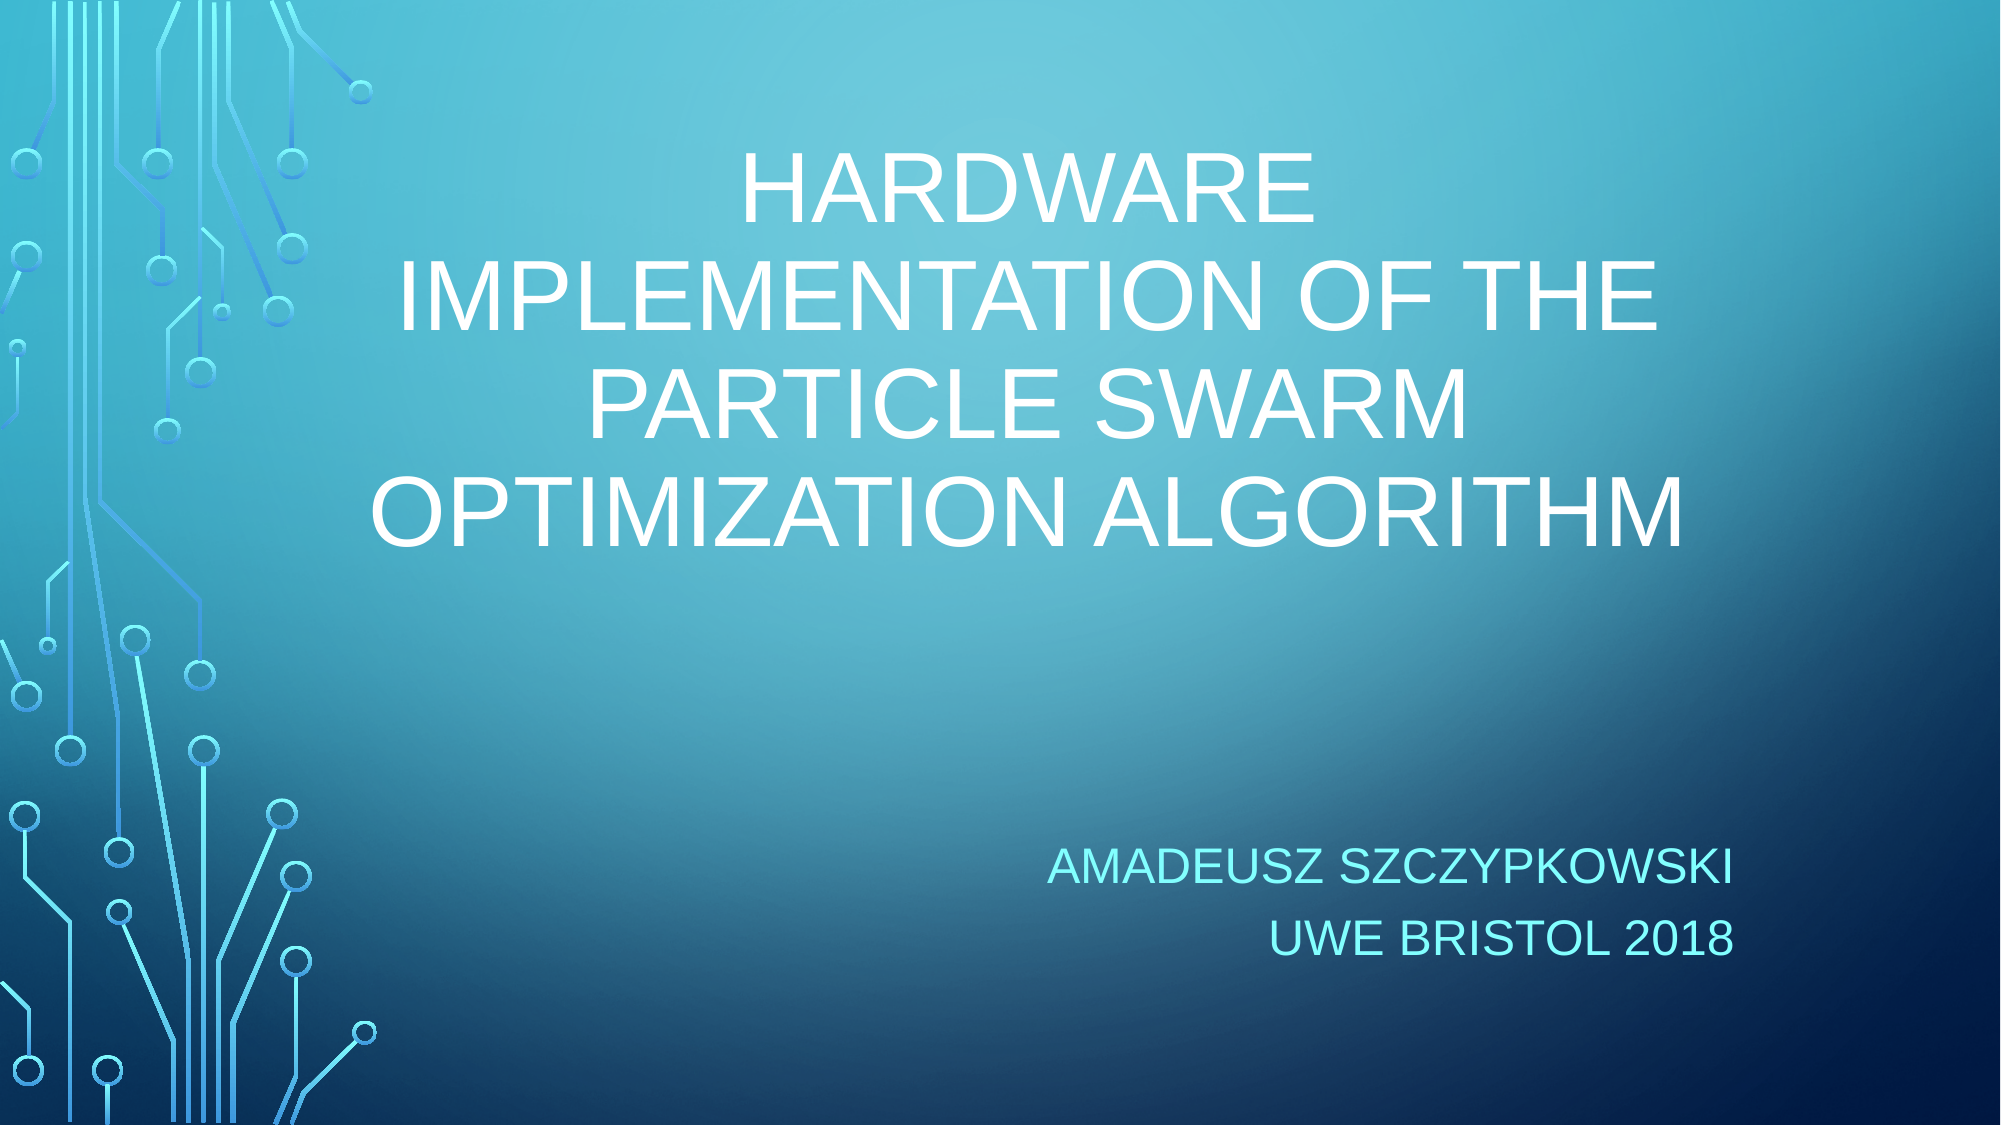

# HARDWARE IMPLEMENTATION OF THE PARTICLE SWARM OPTIMIZATION ALGORITHM
AMADEUSZ sZCZYPKOWSKI
UWE Bristol 2018